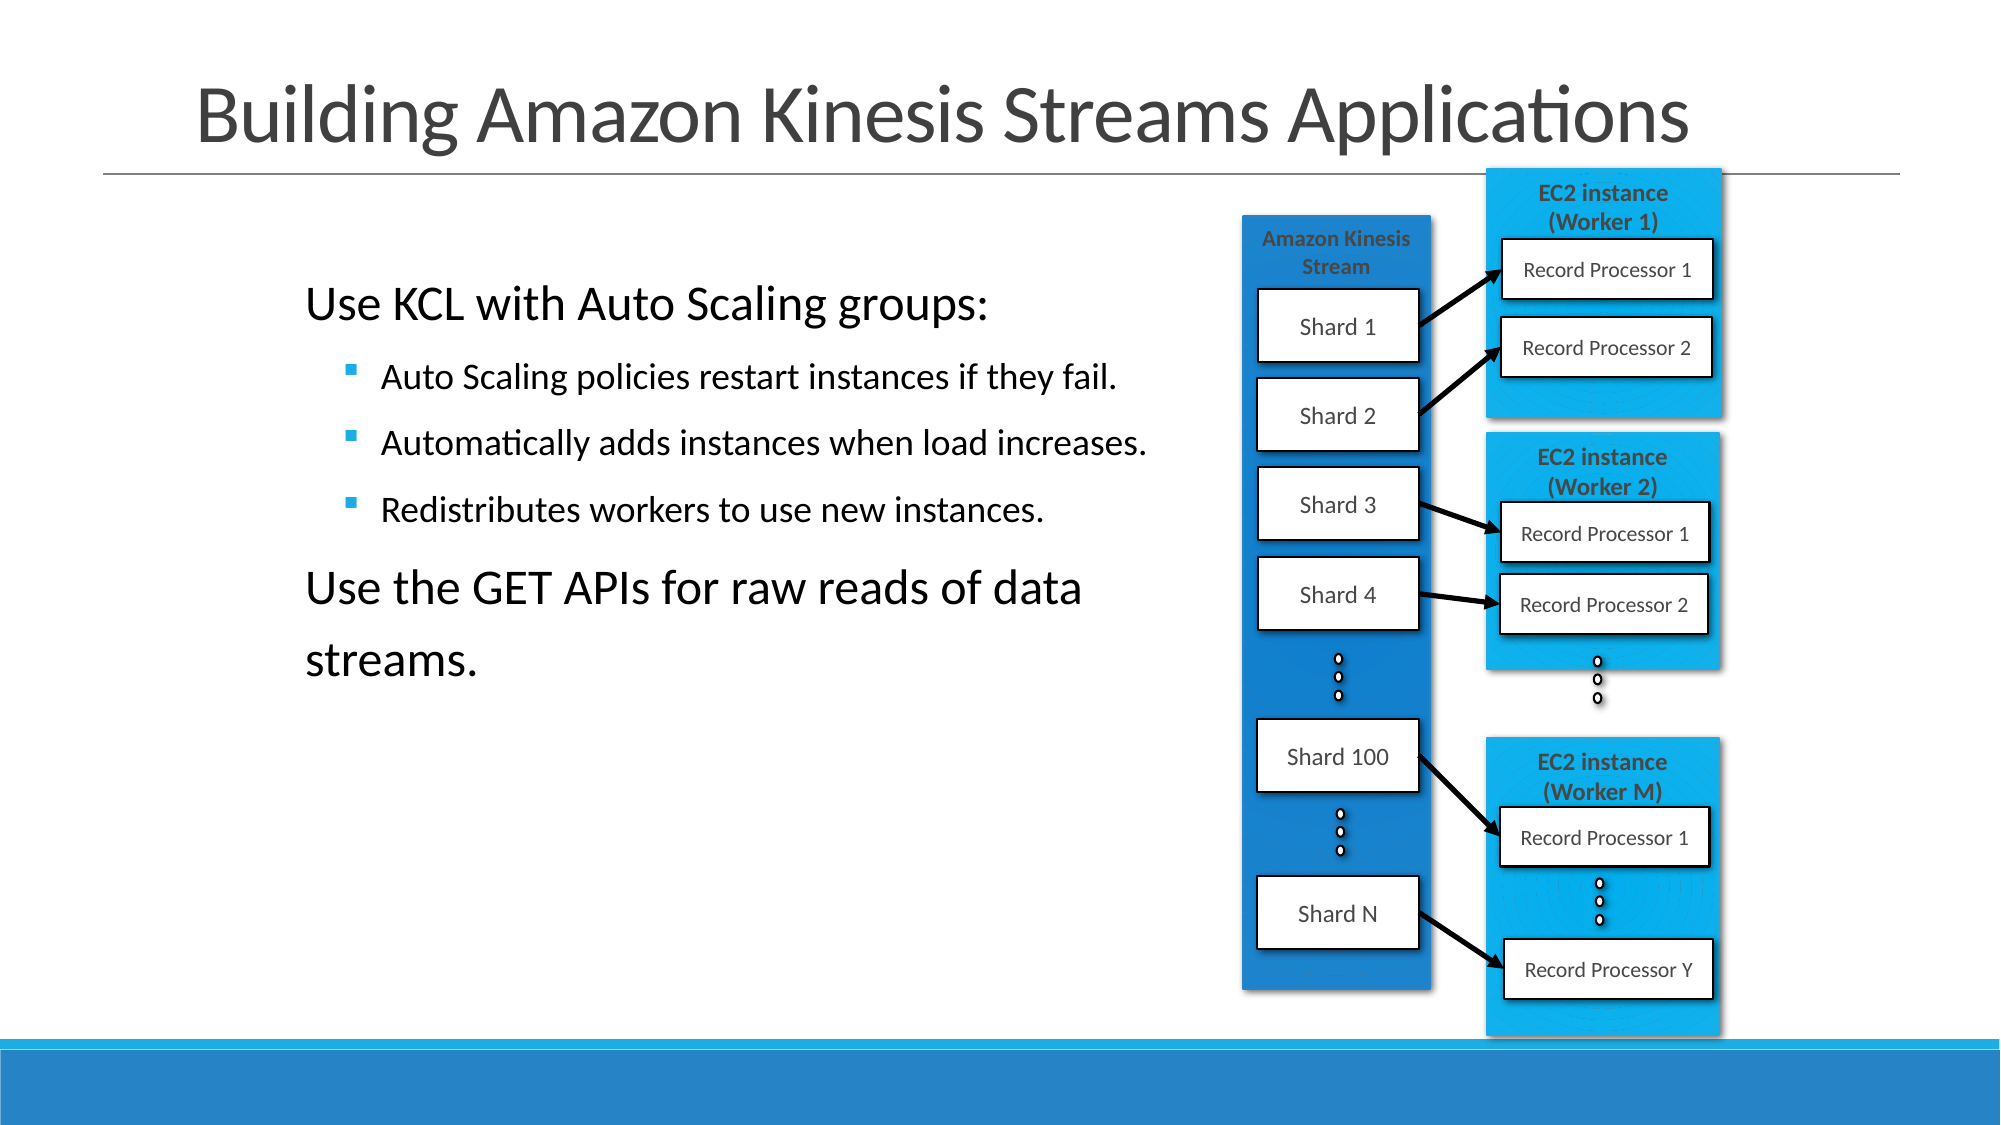

# Building Amazon Kinesis Streams Applications
EC2 instance (Worker 1)

Use KCL with Auto Scaling groups:
Auto Scaling policies restart instances if they fail.
Automatically adds instances when load increases.
Redistributes workers to use new instances.
Use the GET APIs for raw reads of data streams.
Amazon Kinesis Stream
Record Processor 1
Shard 1
Record Processor 2
Shard 2
EC2 instance (Worker 2)
Shard 3
Record Processor 1
Shard 4
Record Processor 2

Shard 100
EC2 instance (Worker M)
Record Processor 1

Shard N

Record Processor Y